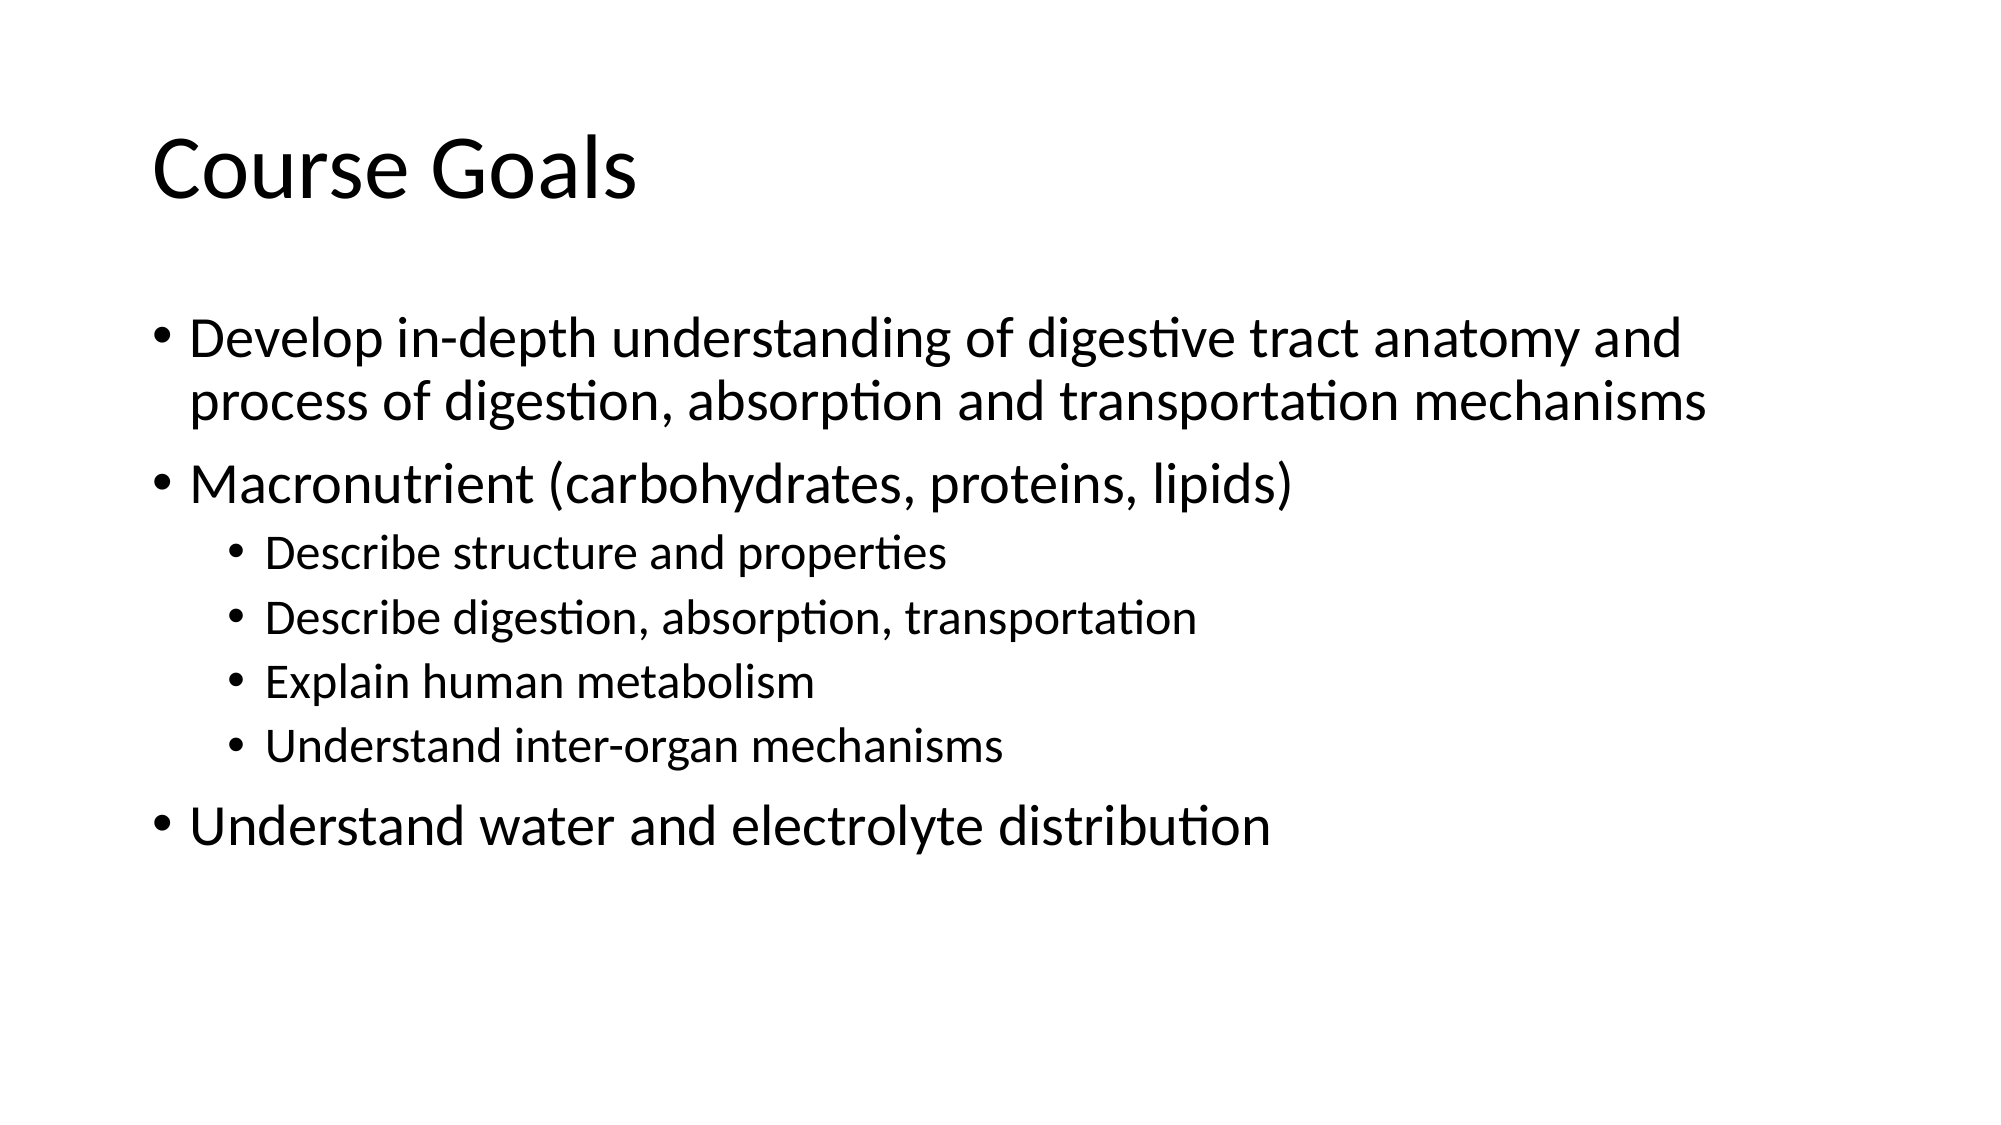

# Course Goals
Develop in-depth understanding of digestive tract anatomy and process of digestion, absorption and transportation mechanisms
Macronutrient (carbohydrates, proteins, lipids)
Describe structure and properties
Describe digestion, absorption, transportation
Explain human metabolism
Understand inter-organ mechanisms
Understand water and electrolyte distribution